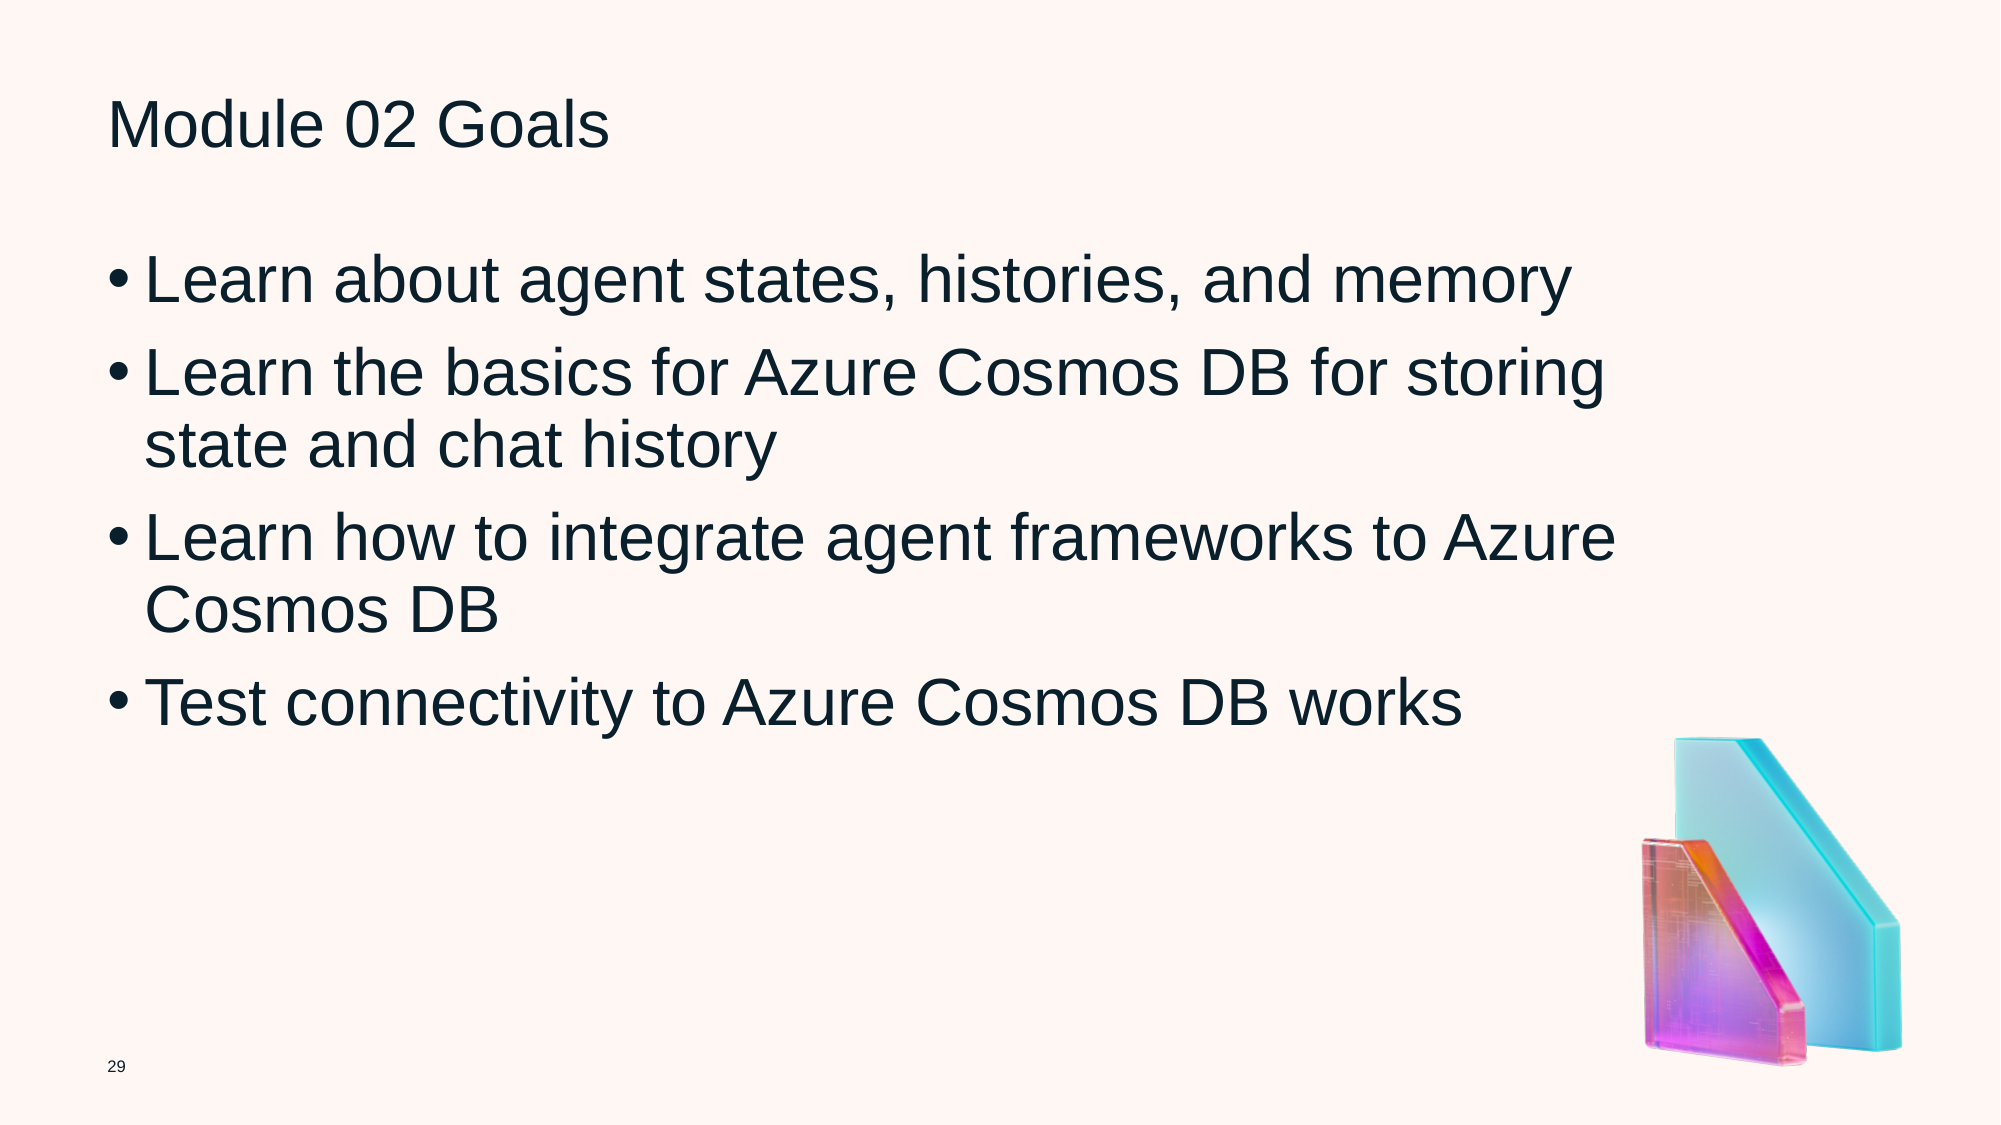

# Module 02 Goals
Learn about agent states, histories, and memory
Learn the basics for Azure Cosmos DB for storing state and chat history
Learn how to integrate agent frameworks to Azure Cosmos DB
Test connectivity to Azure Cosmos DB works
29